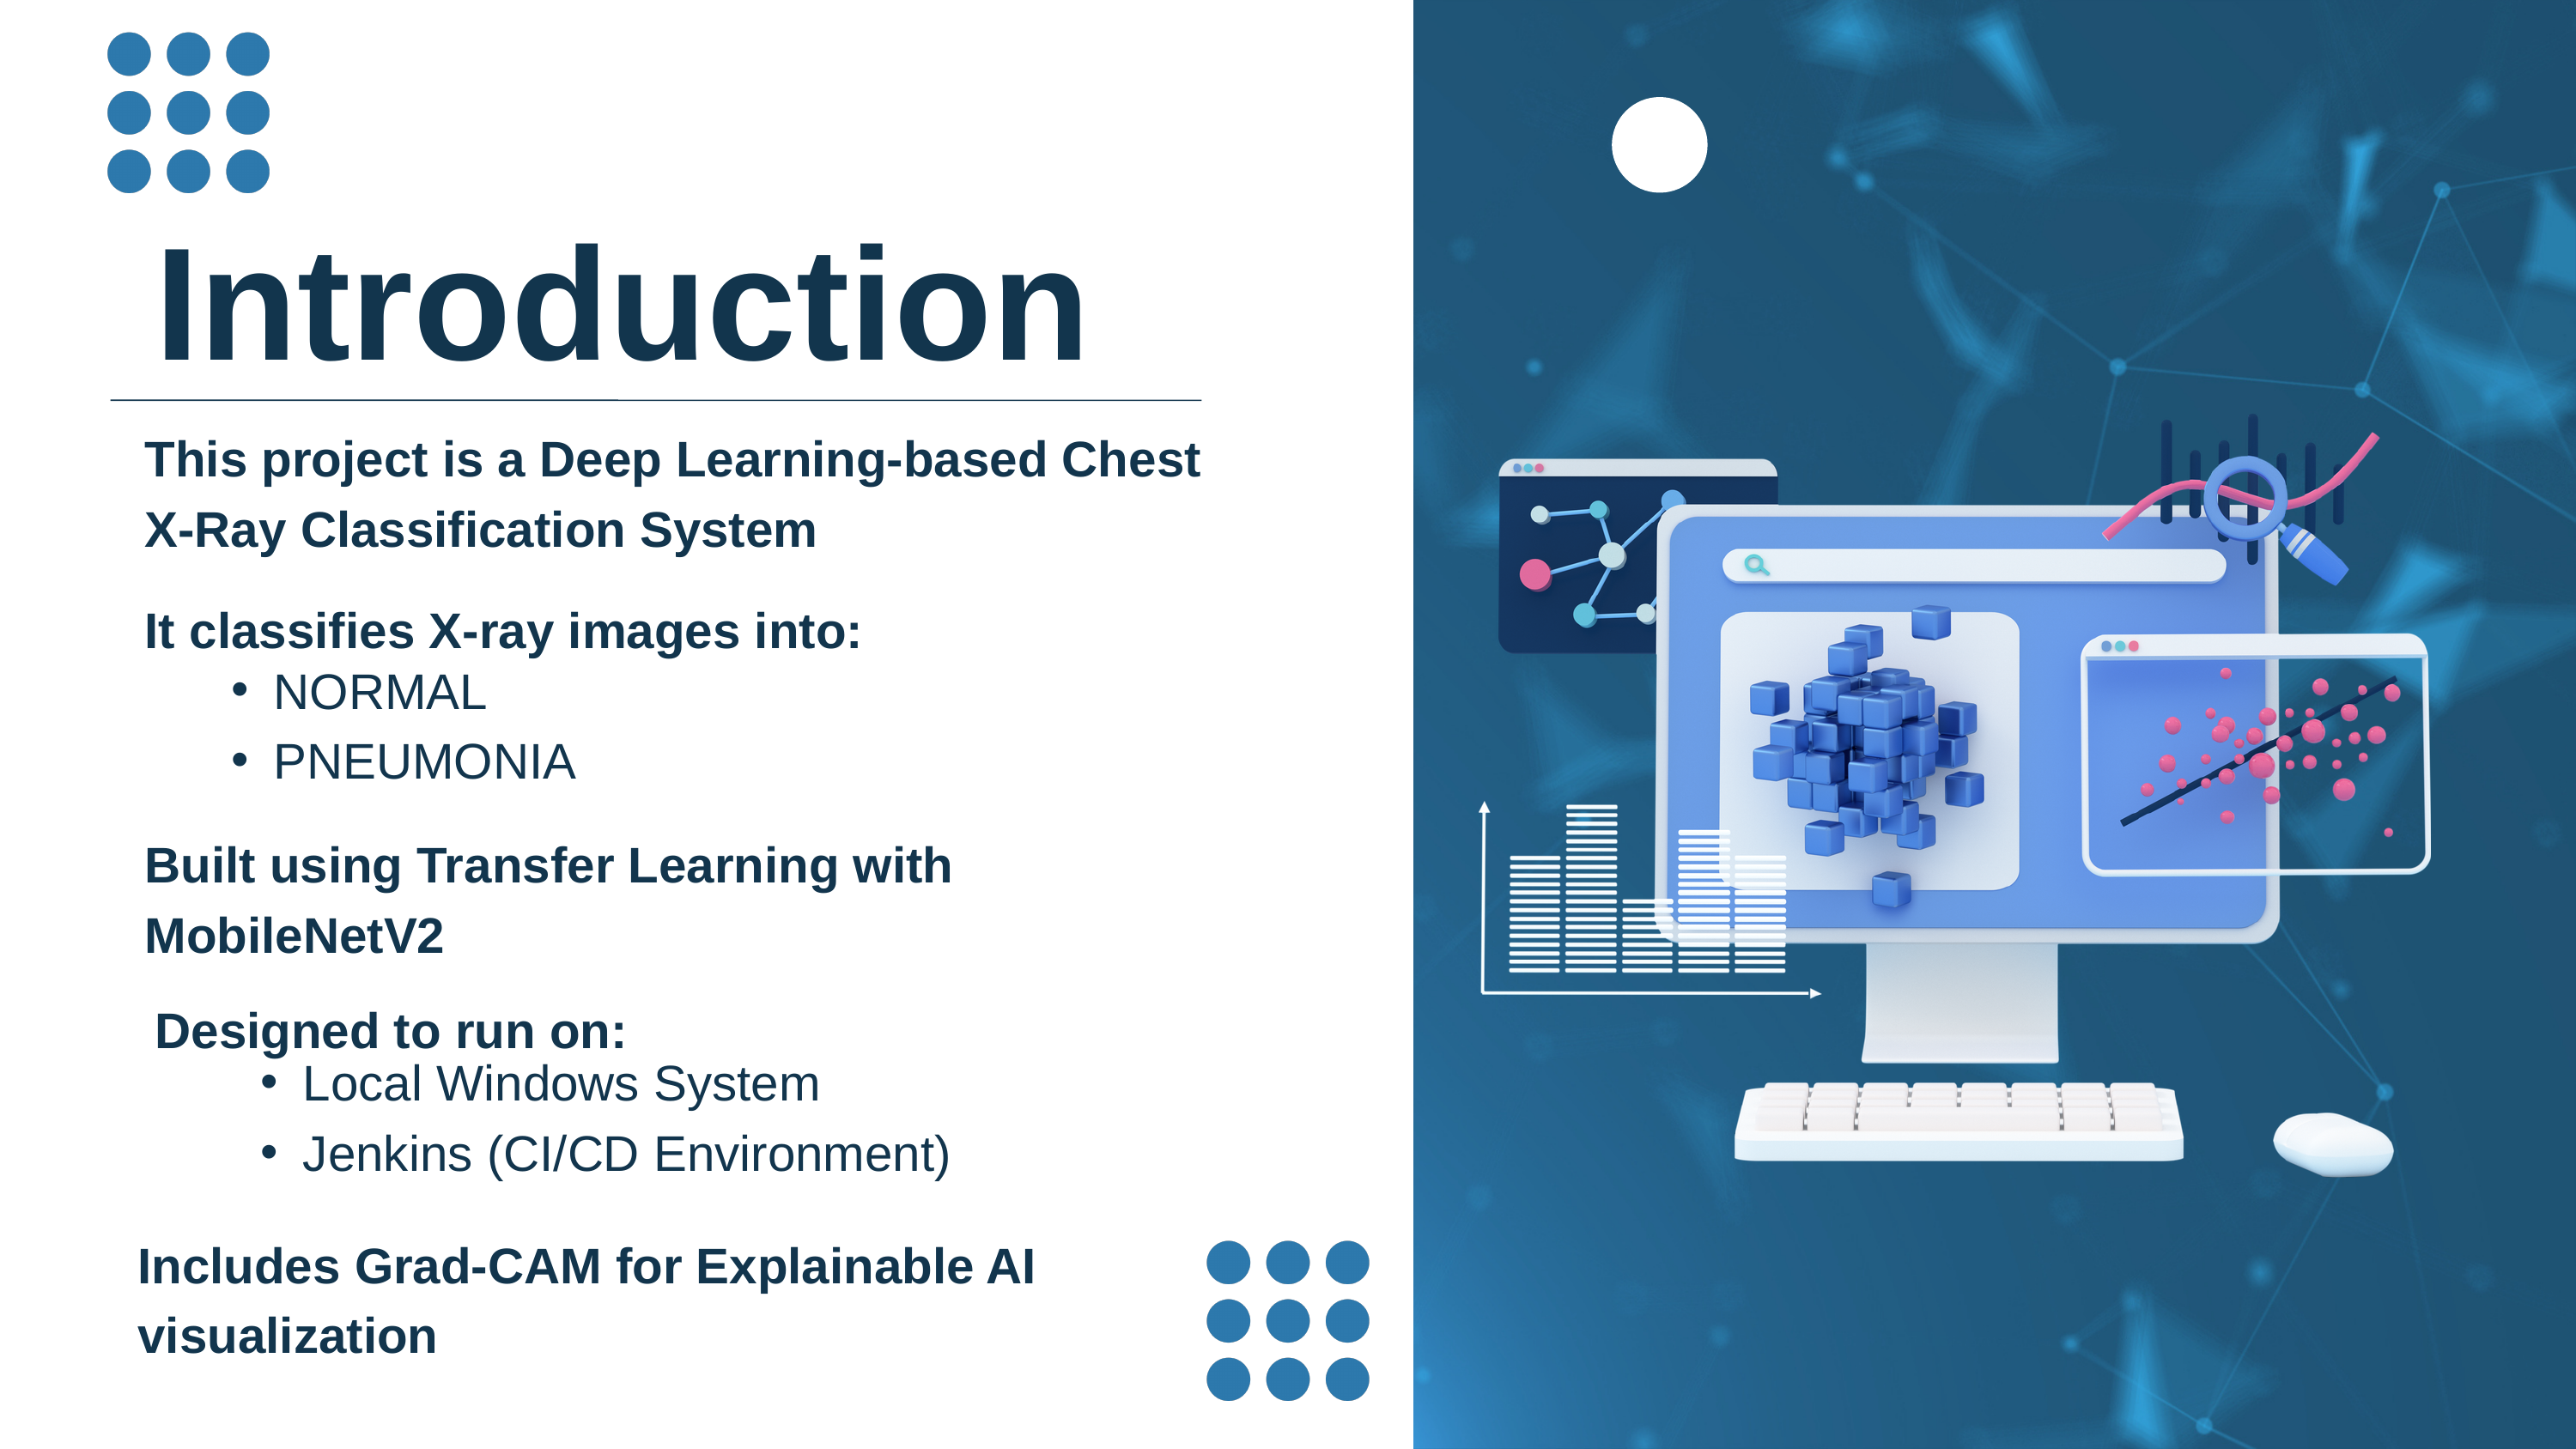

Introduction

This project is a Deep Learning-based Chest X-Ray Classification System
It classifies X-ray images into:

NORMAL
PNEUMONIA

Built using Transfer Learning with MobileNetV2
Designed to run on:
Local Windows System
Jenkins (CI/CD Environment)

Includes Grad-CAM for Explainable AI visualization